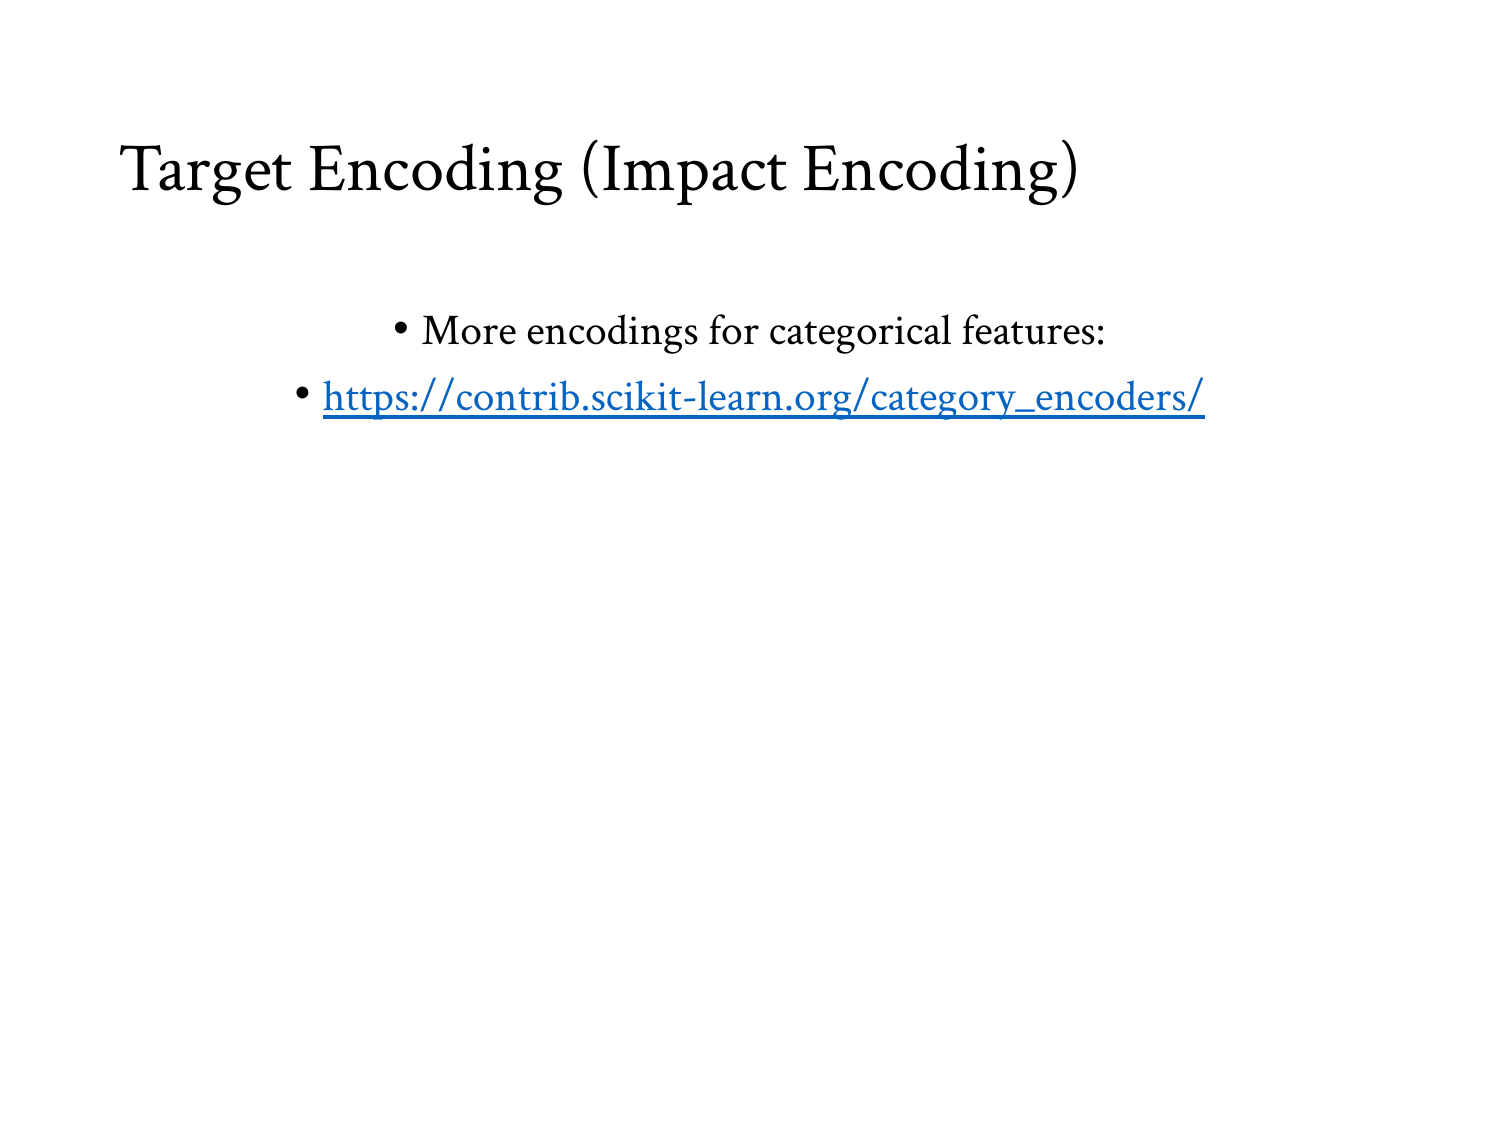

# Target Encoding (Impact Encoding)
More encodings for categorical features:
https://contrib.scikit-learn.org/category_encoders/